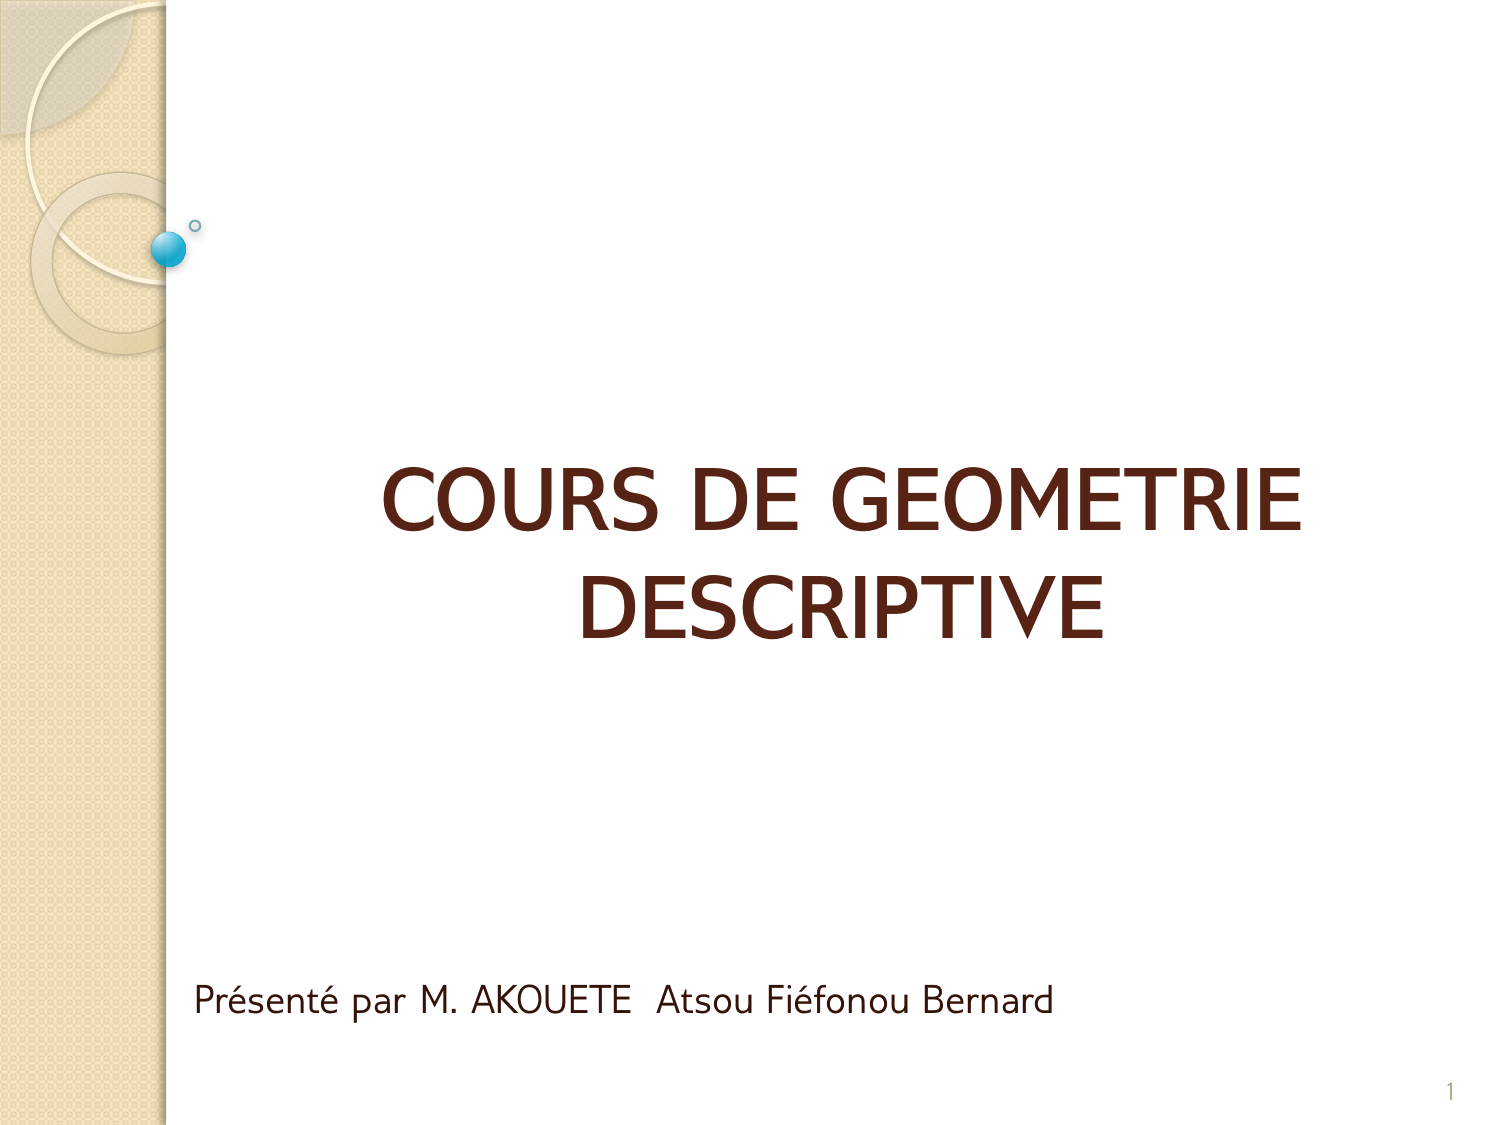

# COURS DE GEOMETRIE DESCRIPTIVE
Présenté par M. AKOUETE  Atsou Fiéfonou Bernard

1